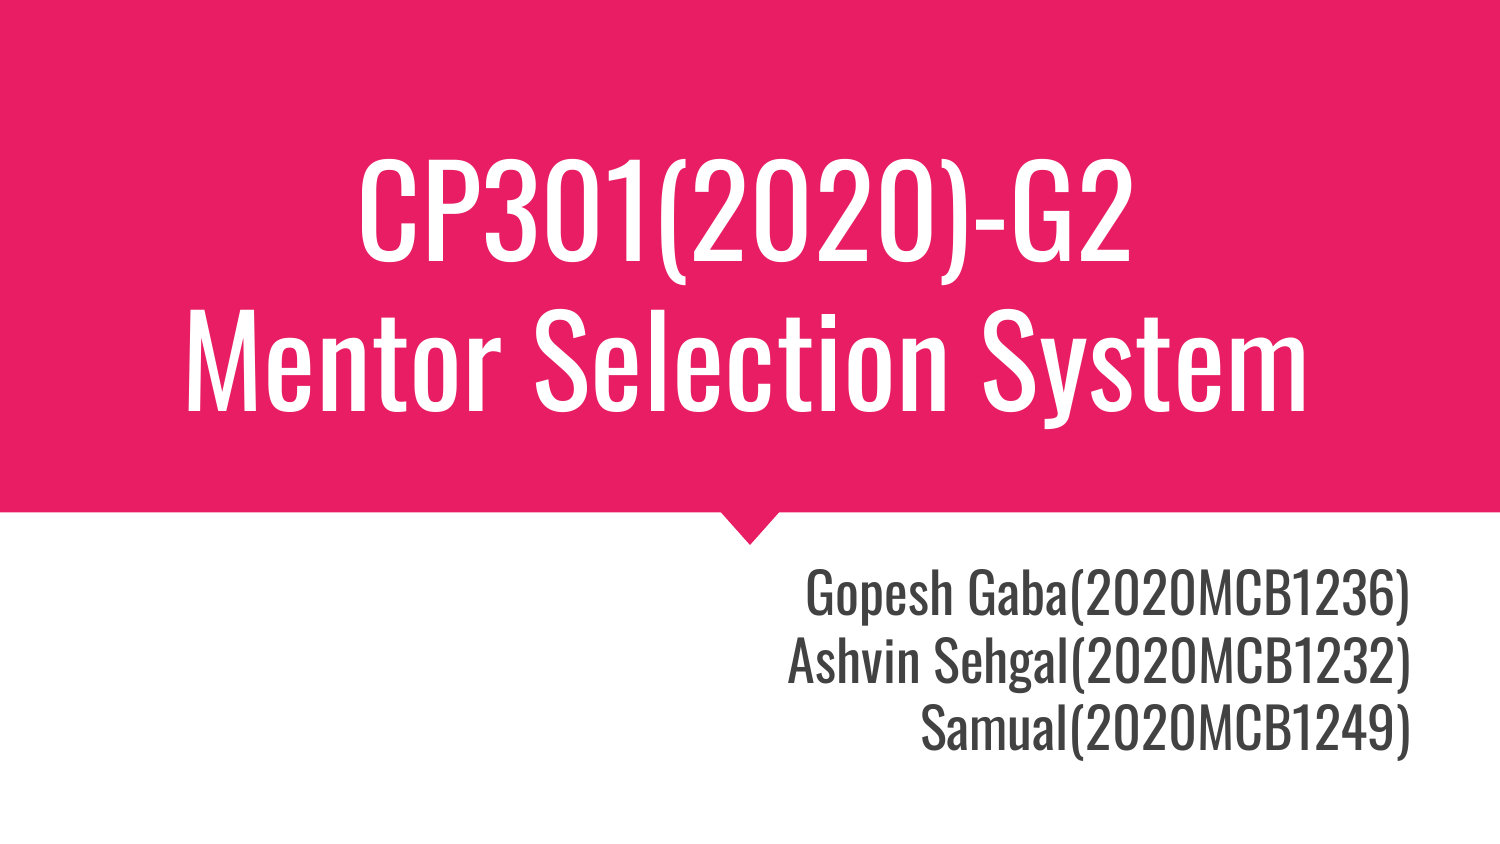

# CP301(2020)-G2
Mentor Selection System
Gopesh Gaba(2020MCB1236)
Ashvin Sehgal(2020MCB1232)
Samual(2020MCB1249)